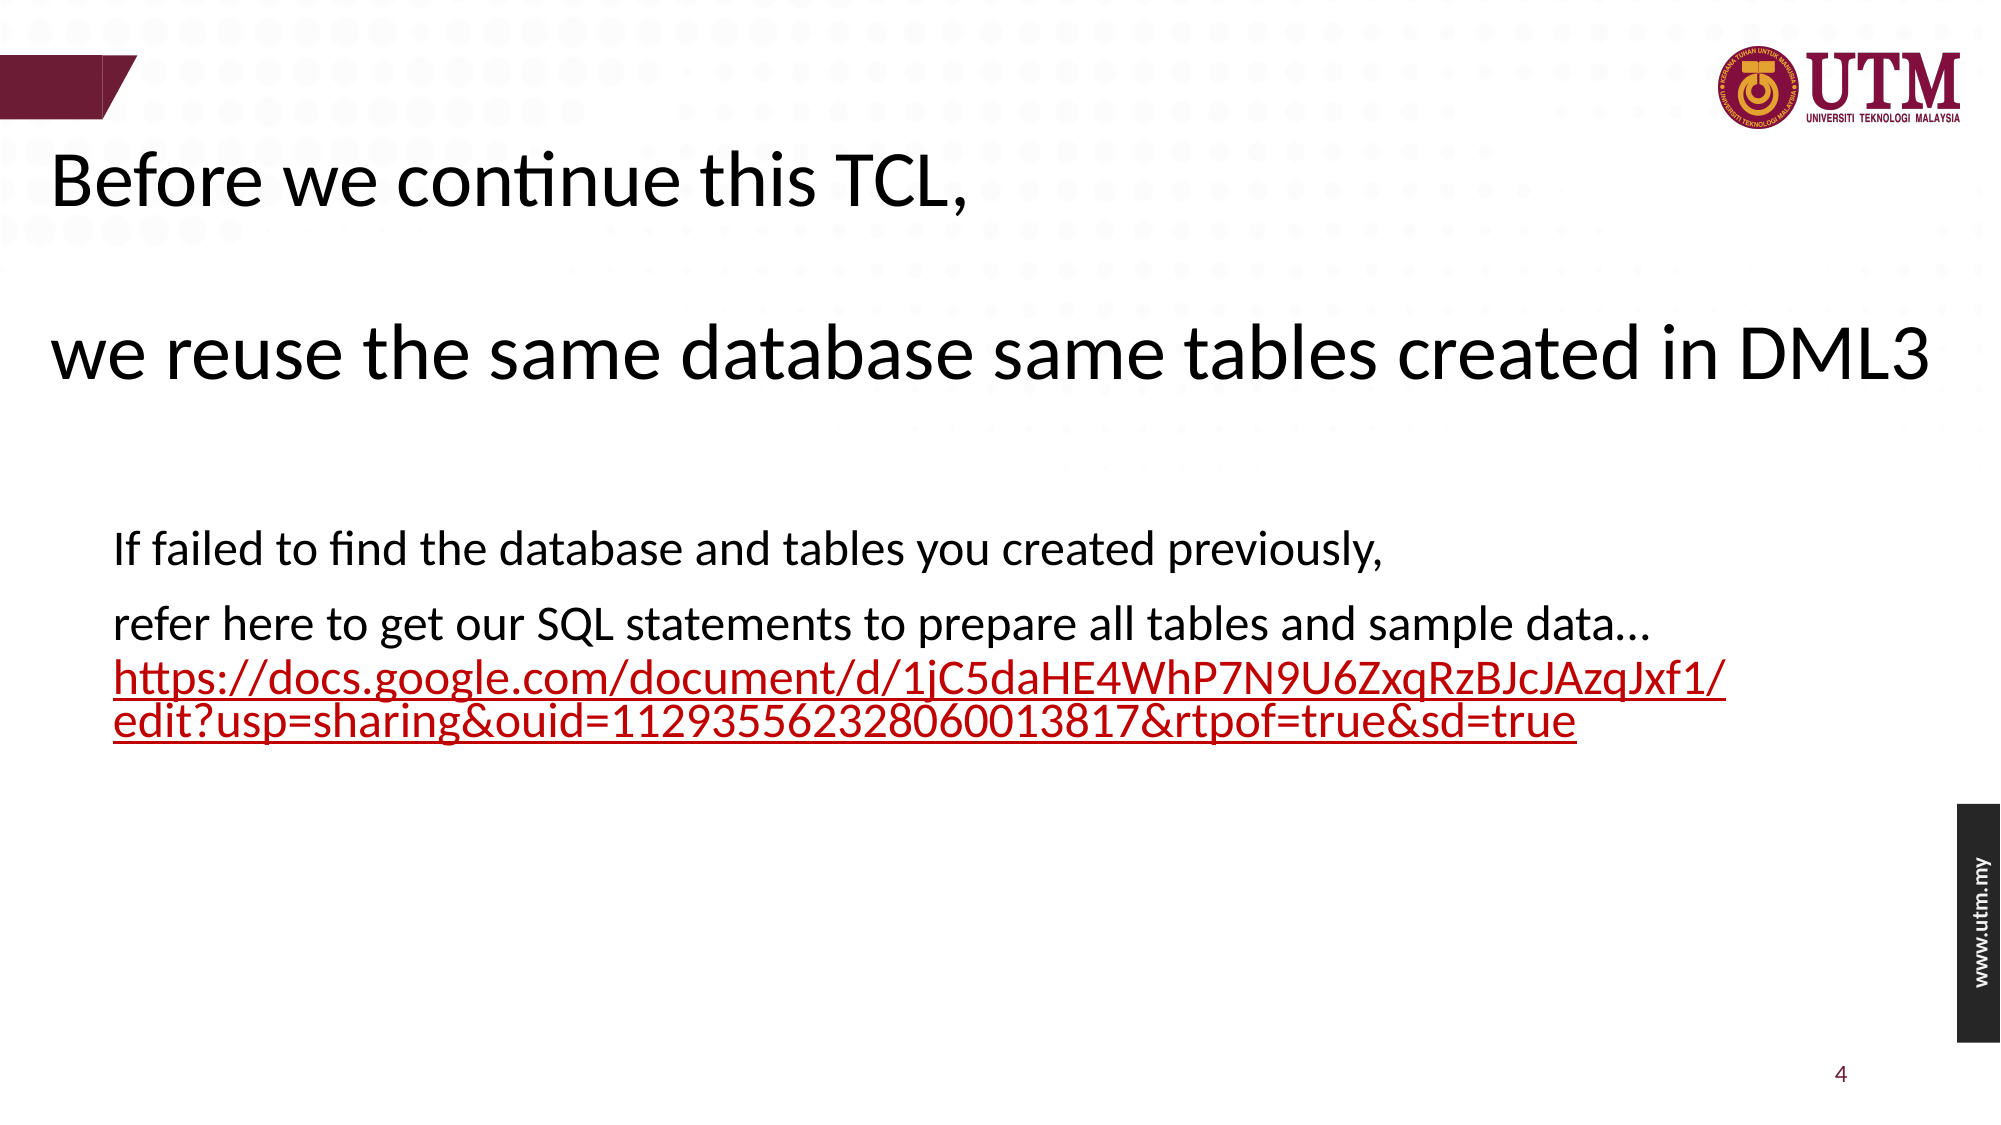

# Before we continue this TCL, we reuse the same database same tables created in DML3
If failed to find the database and tables you created previously,
refer here to get our SQL statements to prepare all tables and sample data…
https://docs.google.com/document/d/1jC5daHE4WhP7N9U6ZxqRzBJcJAzqJxf1/edit?usp=sharing&ouid=112935562328060013817&rtpof=true&sd=true

4